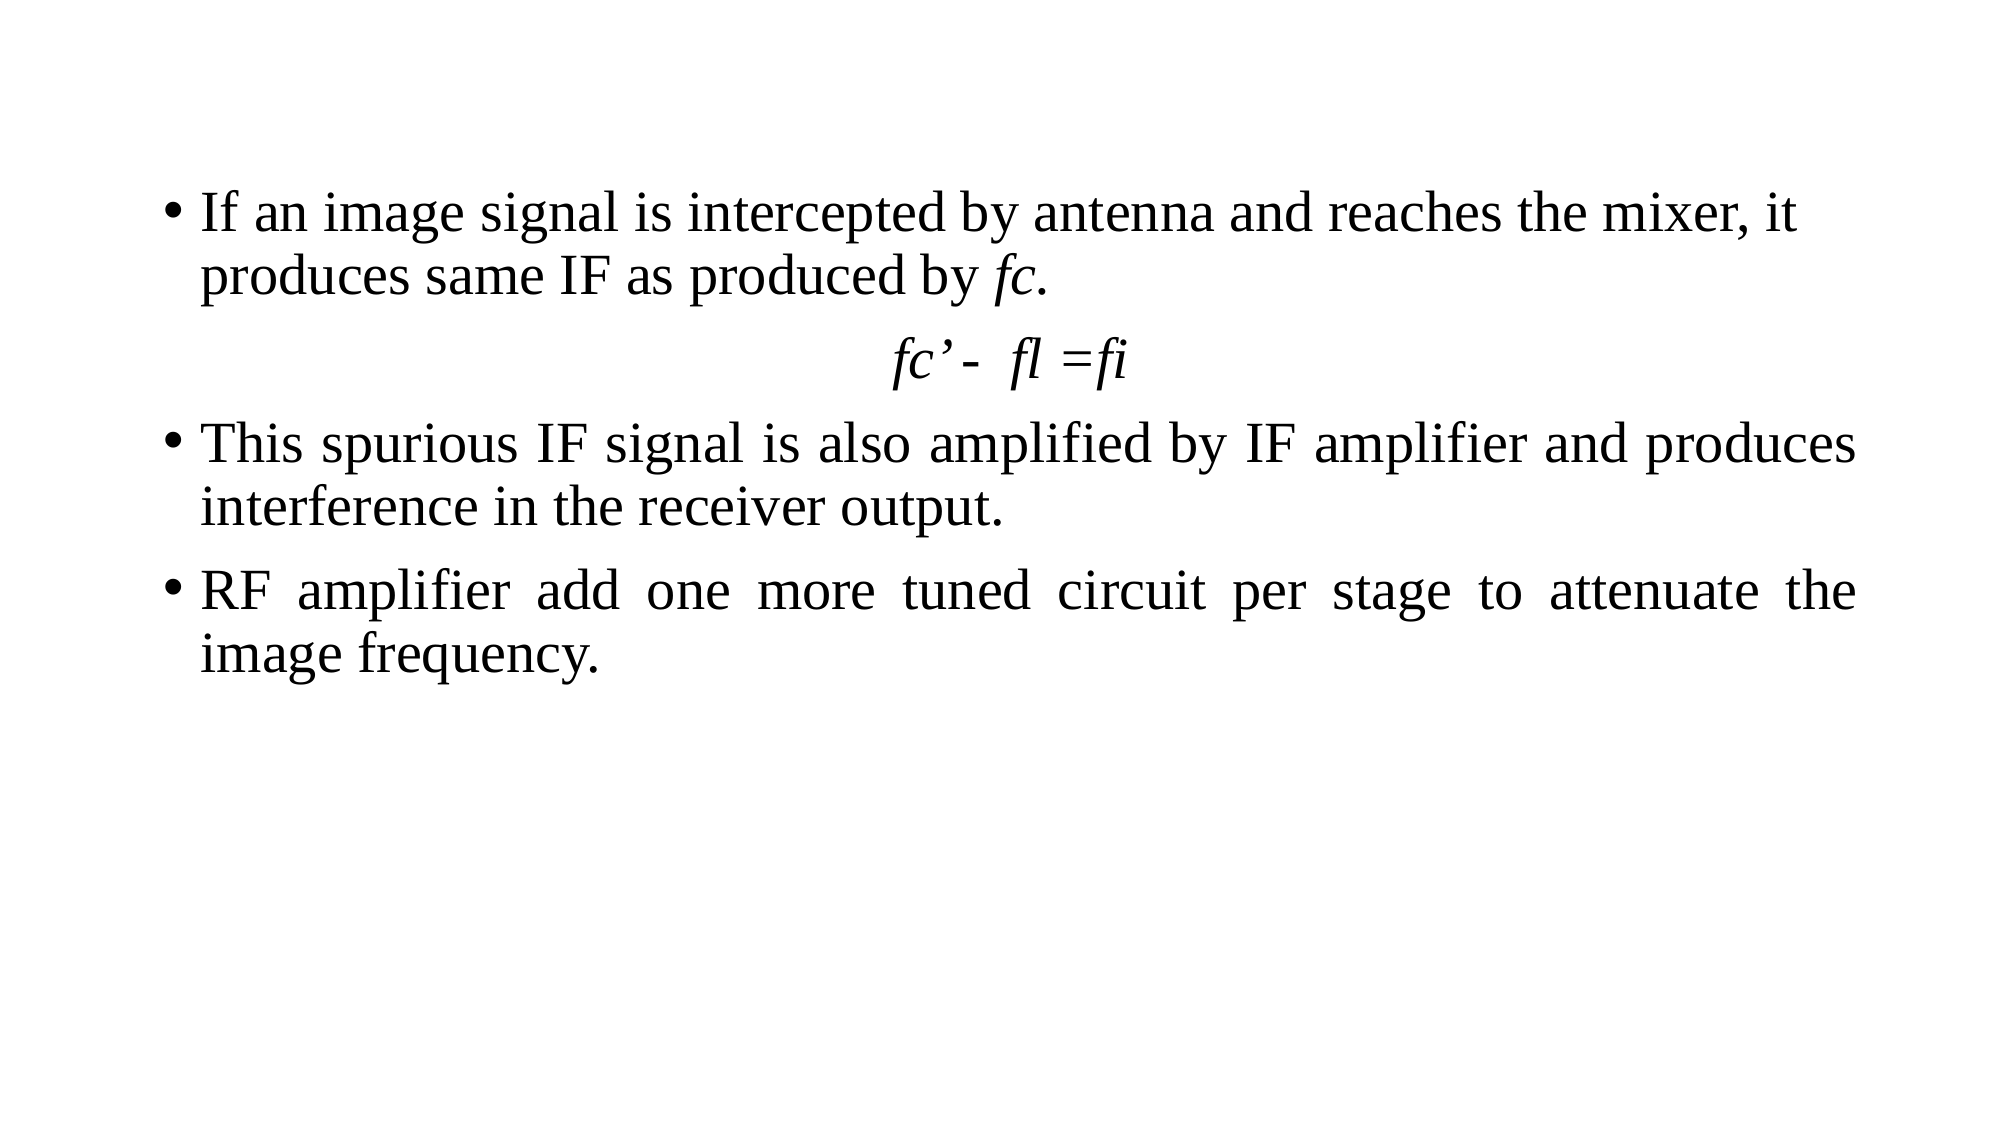

If an image signal is intercepted by antenna and reaches the mixer, it produces same IF as produced by fc.
fc’ -  fl =fi
This spurious IF signal is also amplified by IF amplifier and produces interference in the receiver output.
RF amplifier add one more tuned circuit per stage to attenuate the image frequency.